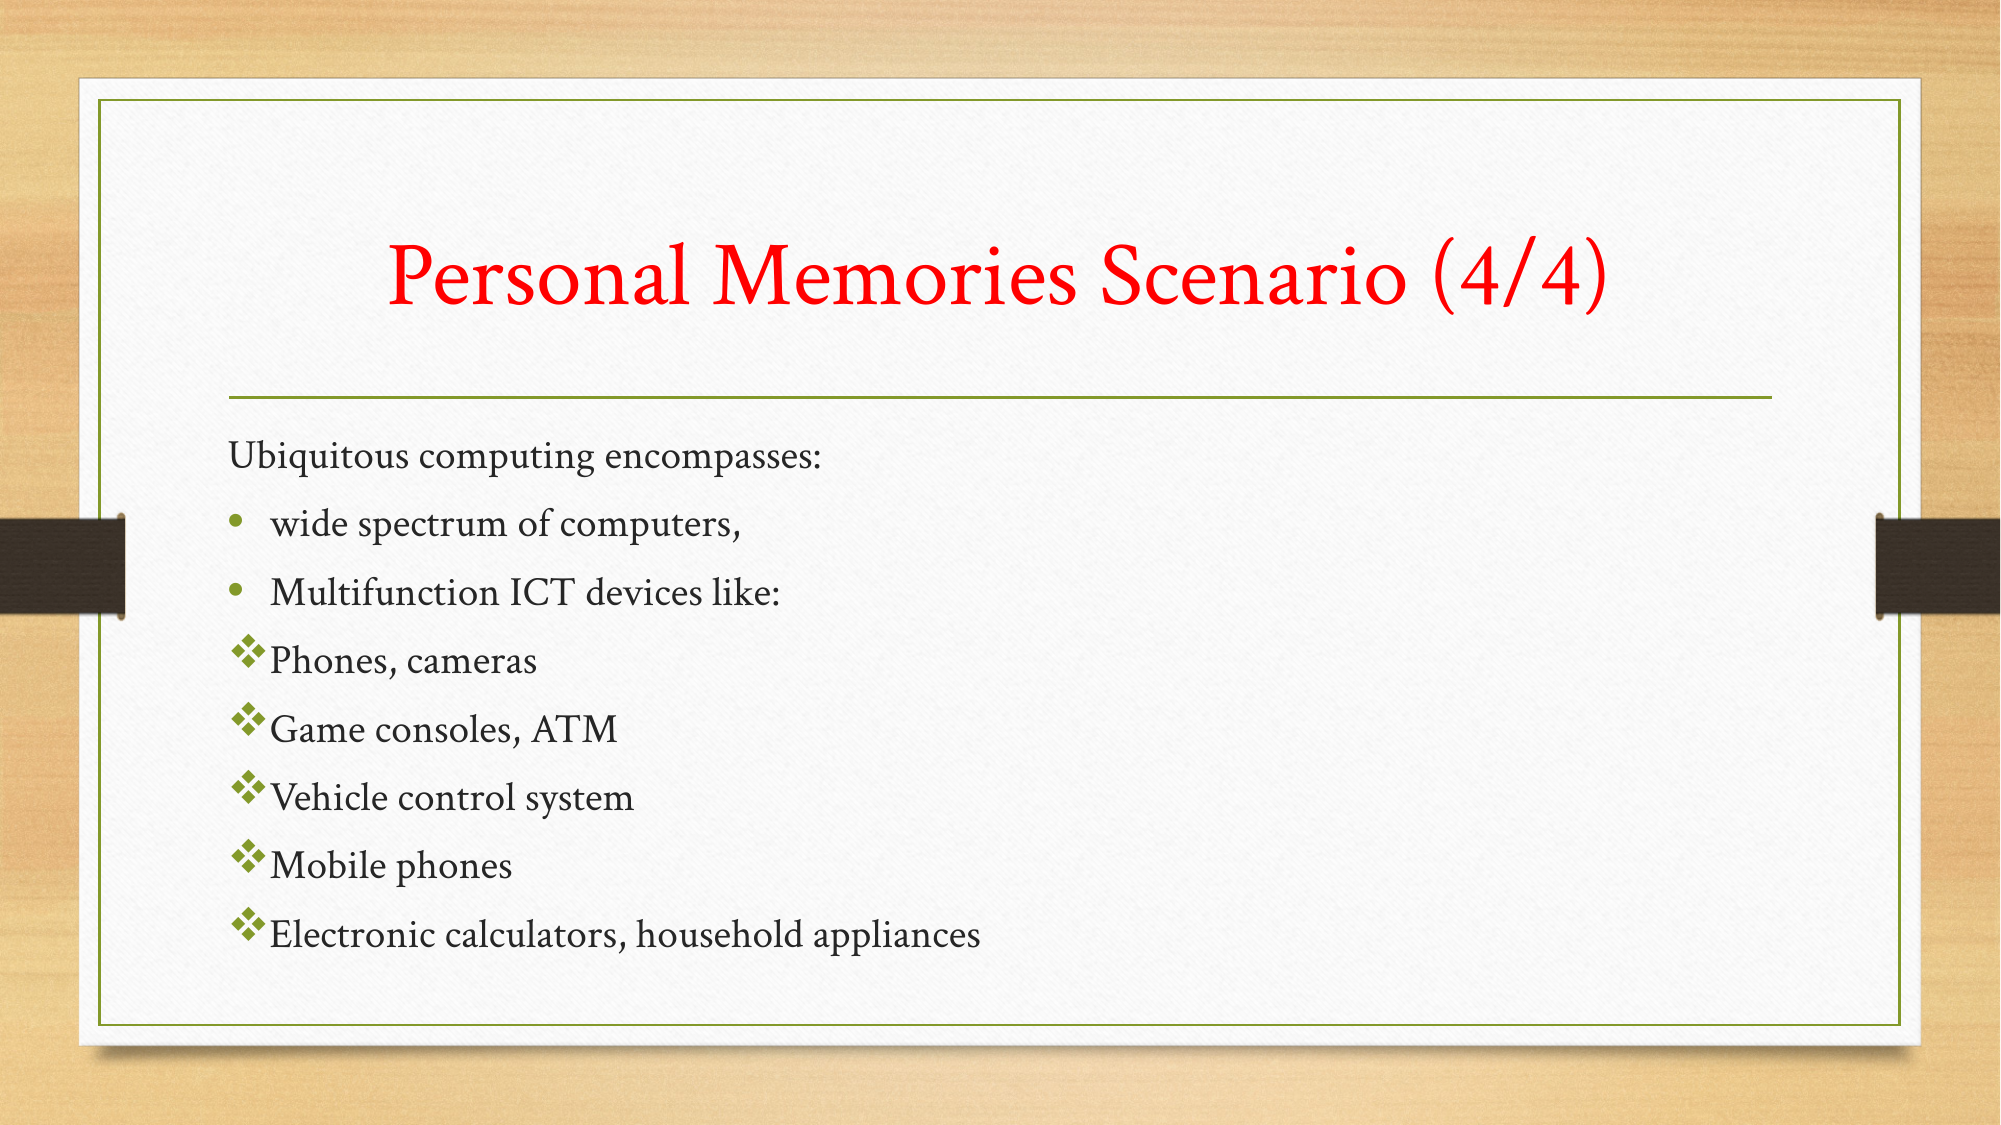

# Personal Memories Scenario (4/4)
Ubiquitous computing encompasses:
wide spectrum of computers,
Multifunction ICT devices like:
Phones, cameras
Game consoles, ATM
Vehicle control system
Mobile phones
Electronic calculators, household appliances